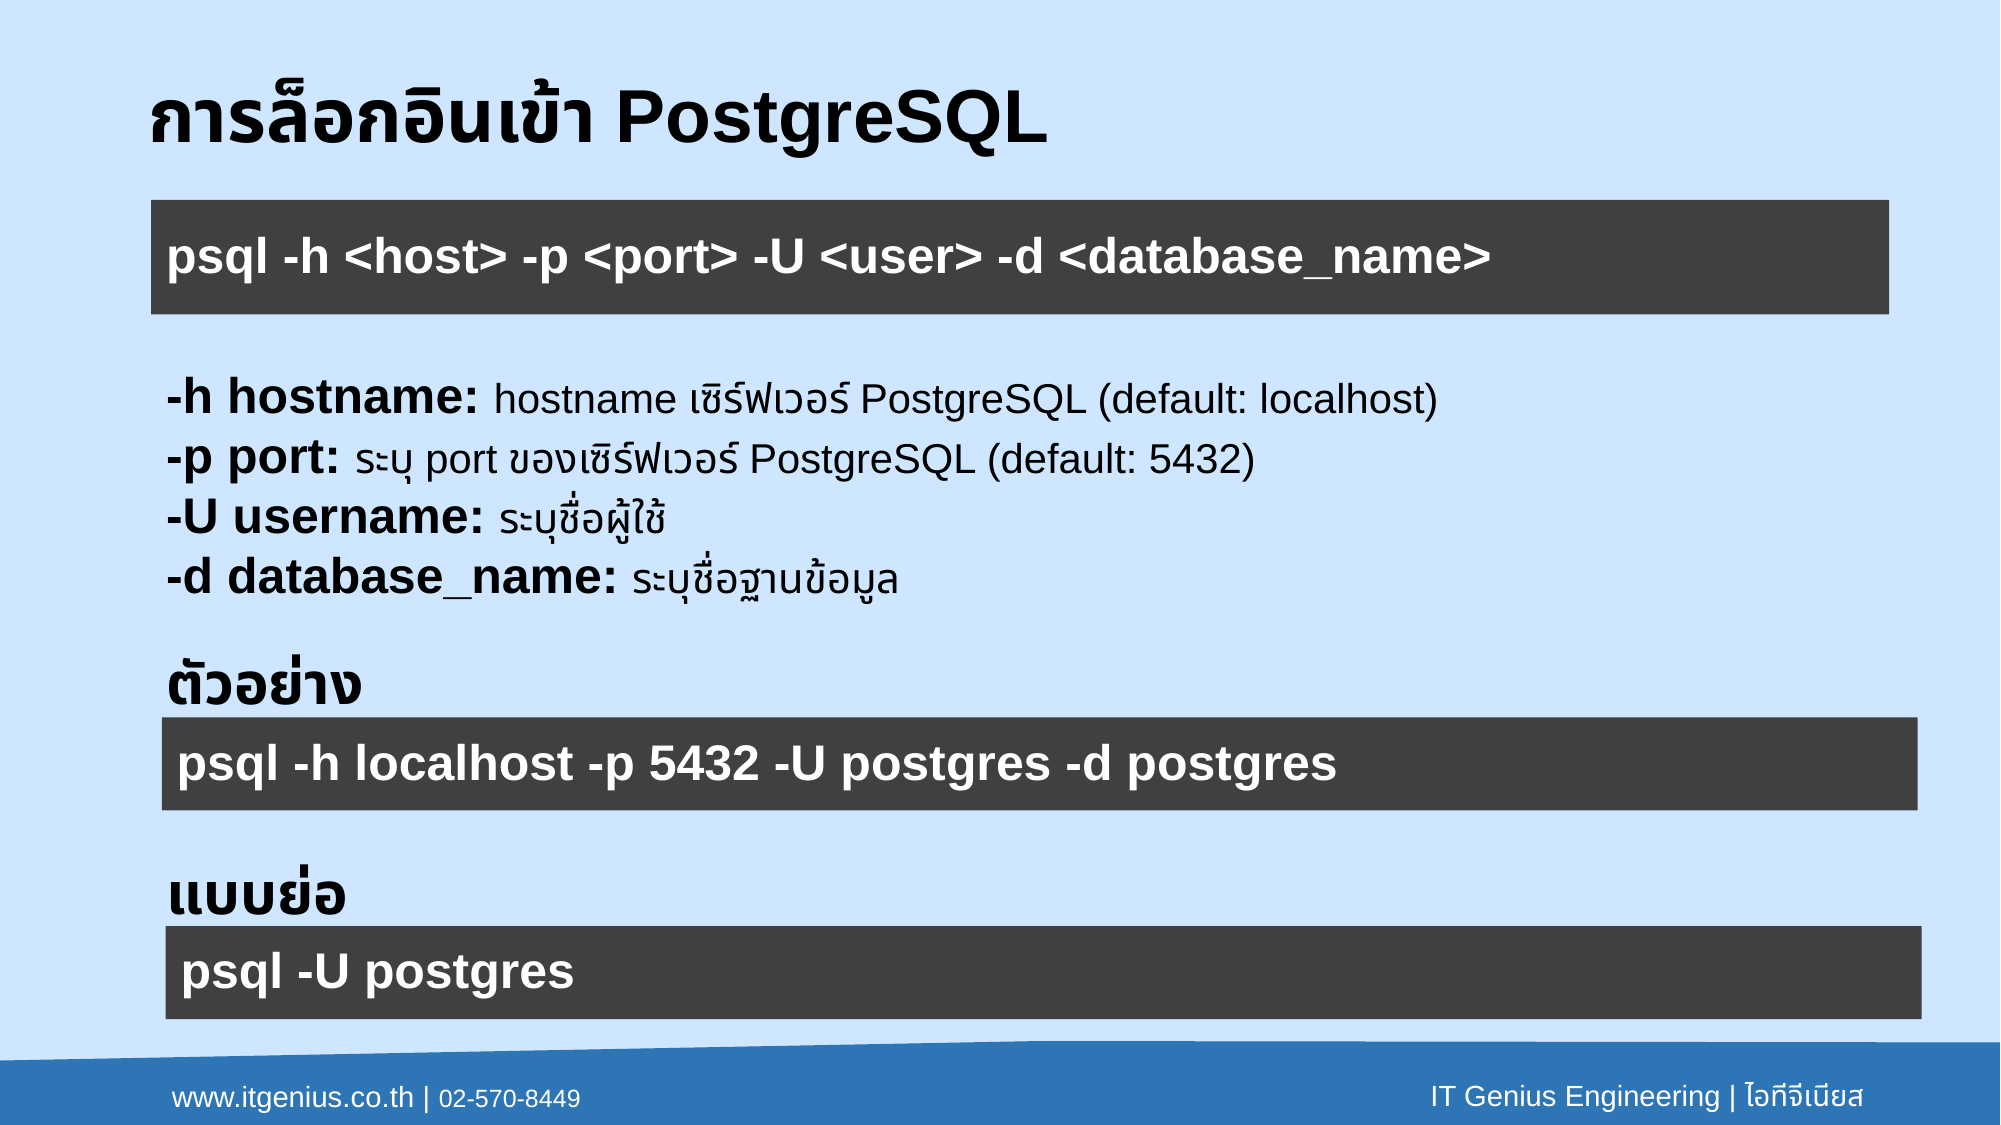

# การล็อกอินเข้า PostgreSQL
psql -h <host> -p <port> -U <user> -d <database_name>
-h hostname: hostname เซิร์ฟเวอร์ PostgreSQL (default: localhost)
-p port: ระบุ port ของเซิร์ฟเวอร์ PostgreSQL (default: 5432)
-U username: ระบุชื่อผู้ใช้
-d database_name: ระบุชื่อฐานข้อมูล
ตัวอย่าง
psql -h localhost -p 5432 -U postgres -d postgres
แบบย่อ
psql -U postgres

IT Genius Engineering | ไอทีจีเนียส
www.itgenius.co.th | 02-570-8449